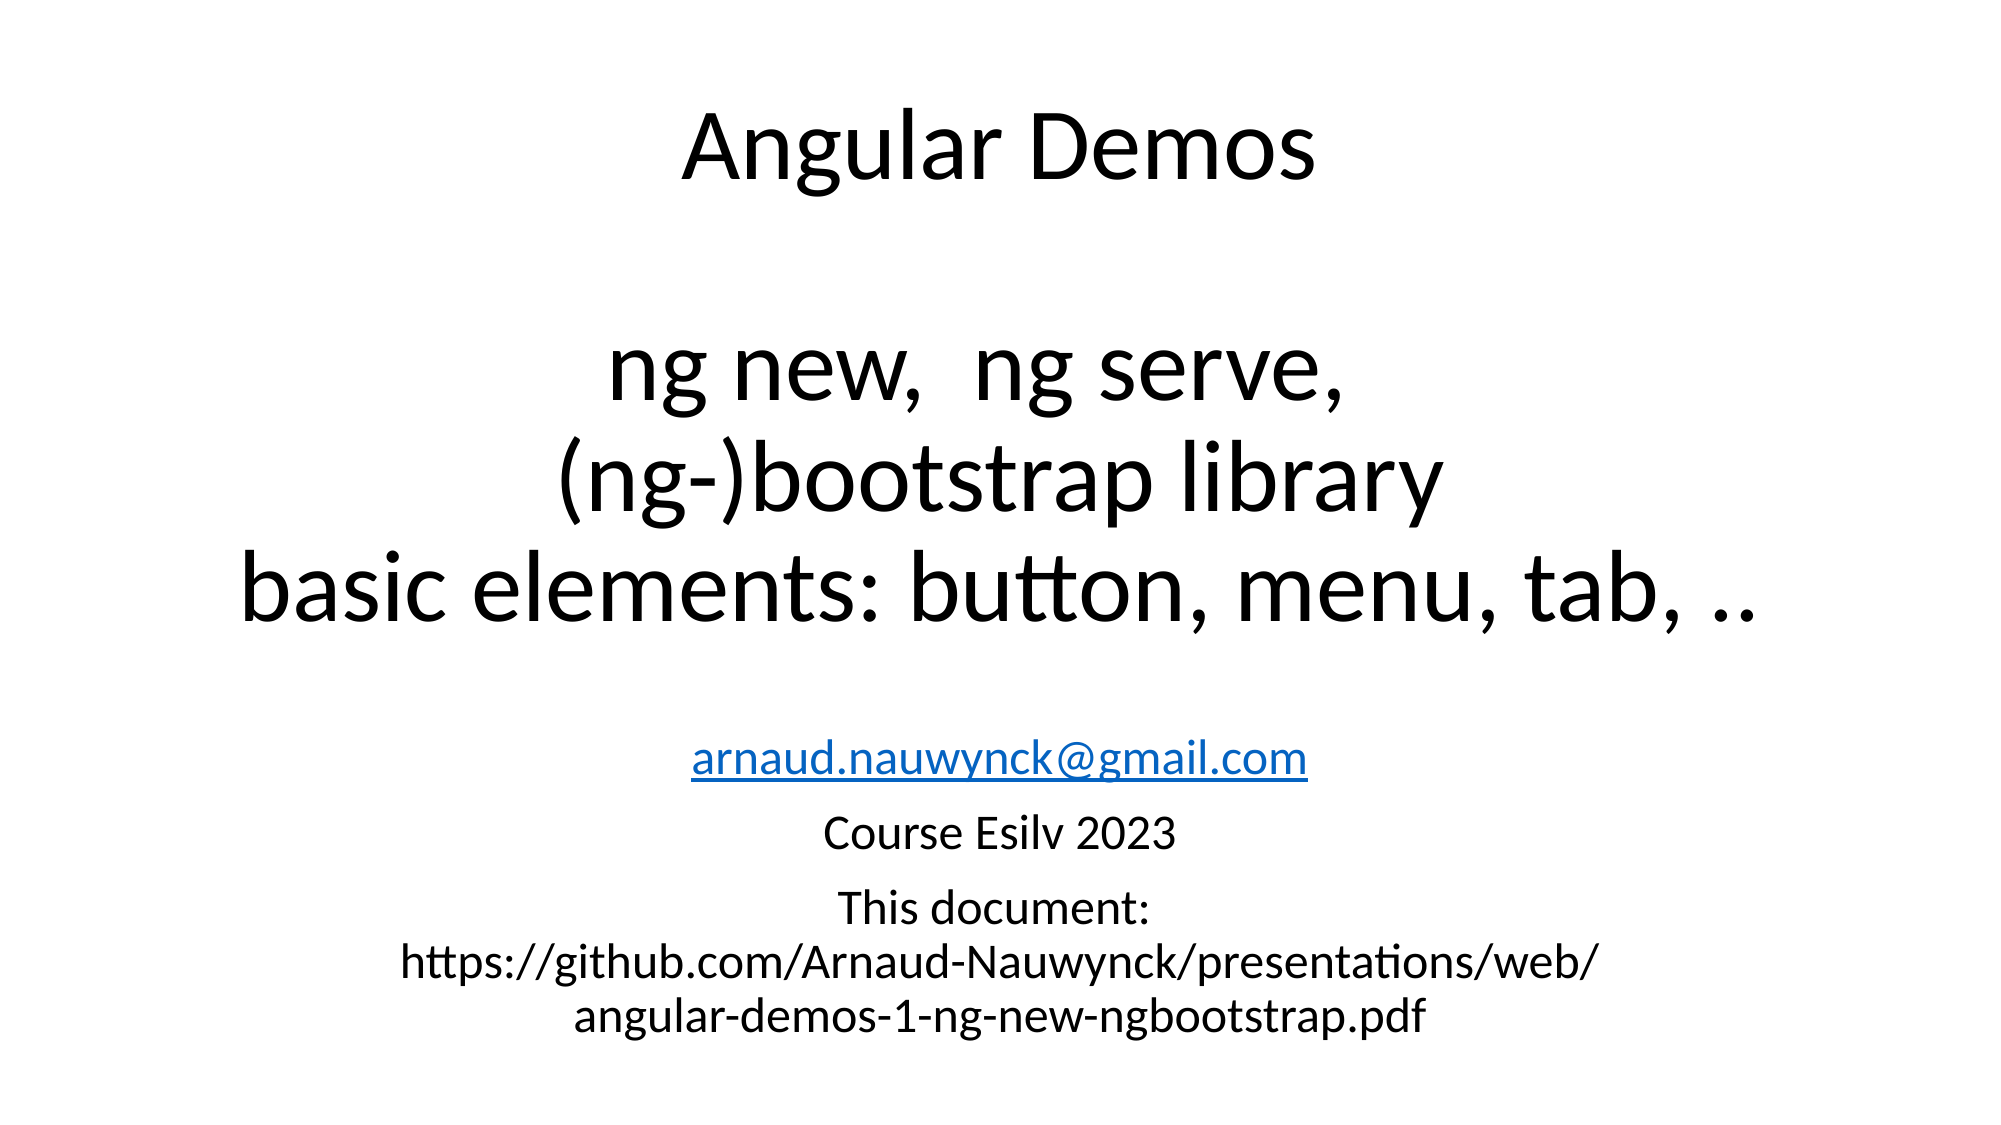

# Angular Demos ng new,  ng serve, (ng-)bootstrap library basic elements: button, menu, tab, ..
arnaud.nauwynck@gmail.com
Course Esilv 2023
This document:
https://github.com/Arnaud-Nauwynck/presentations/web/
angular-demos-1-ng-new-ngbootstrap.pdf